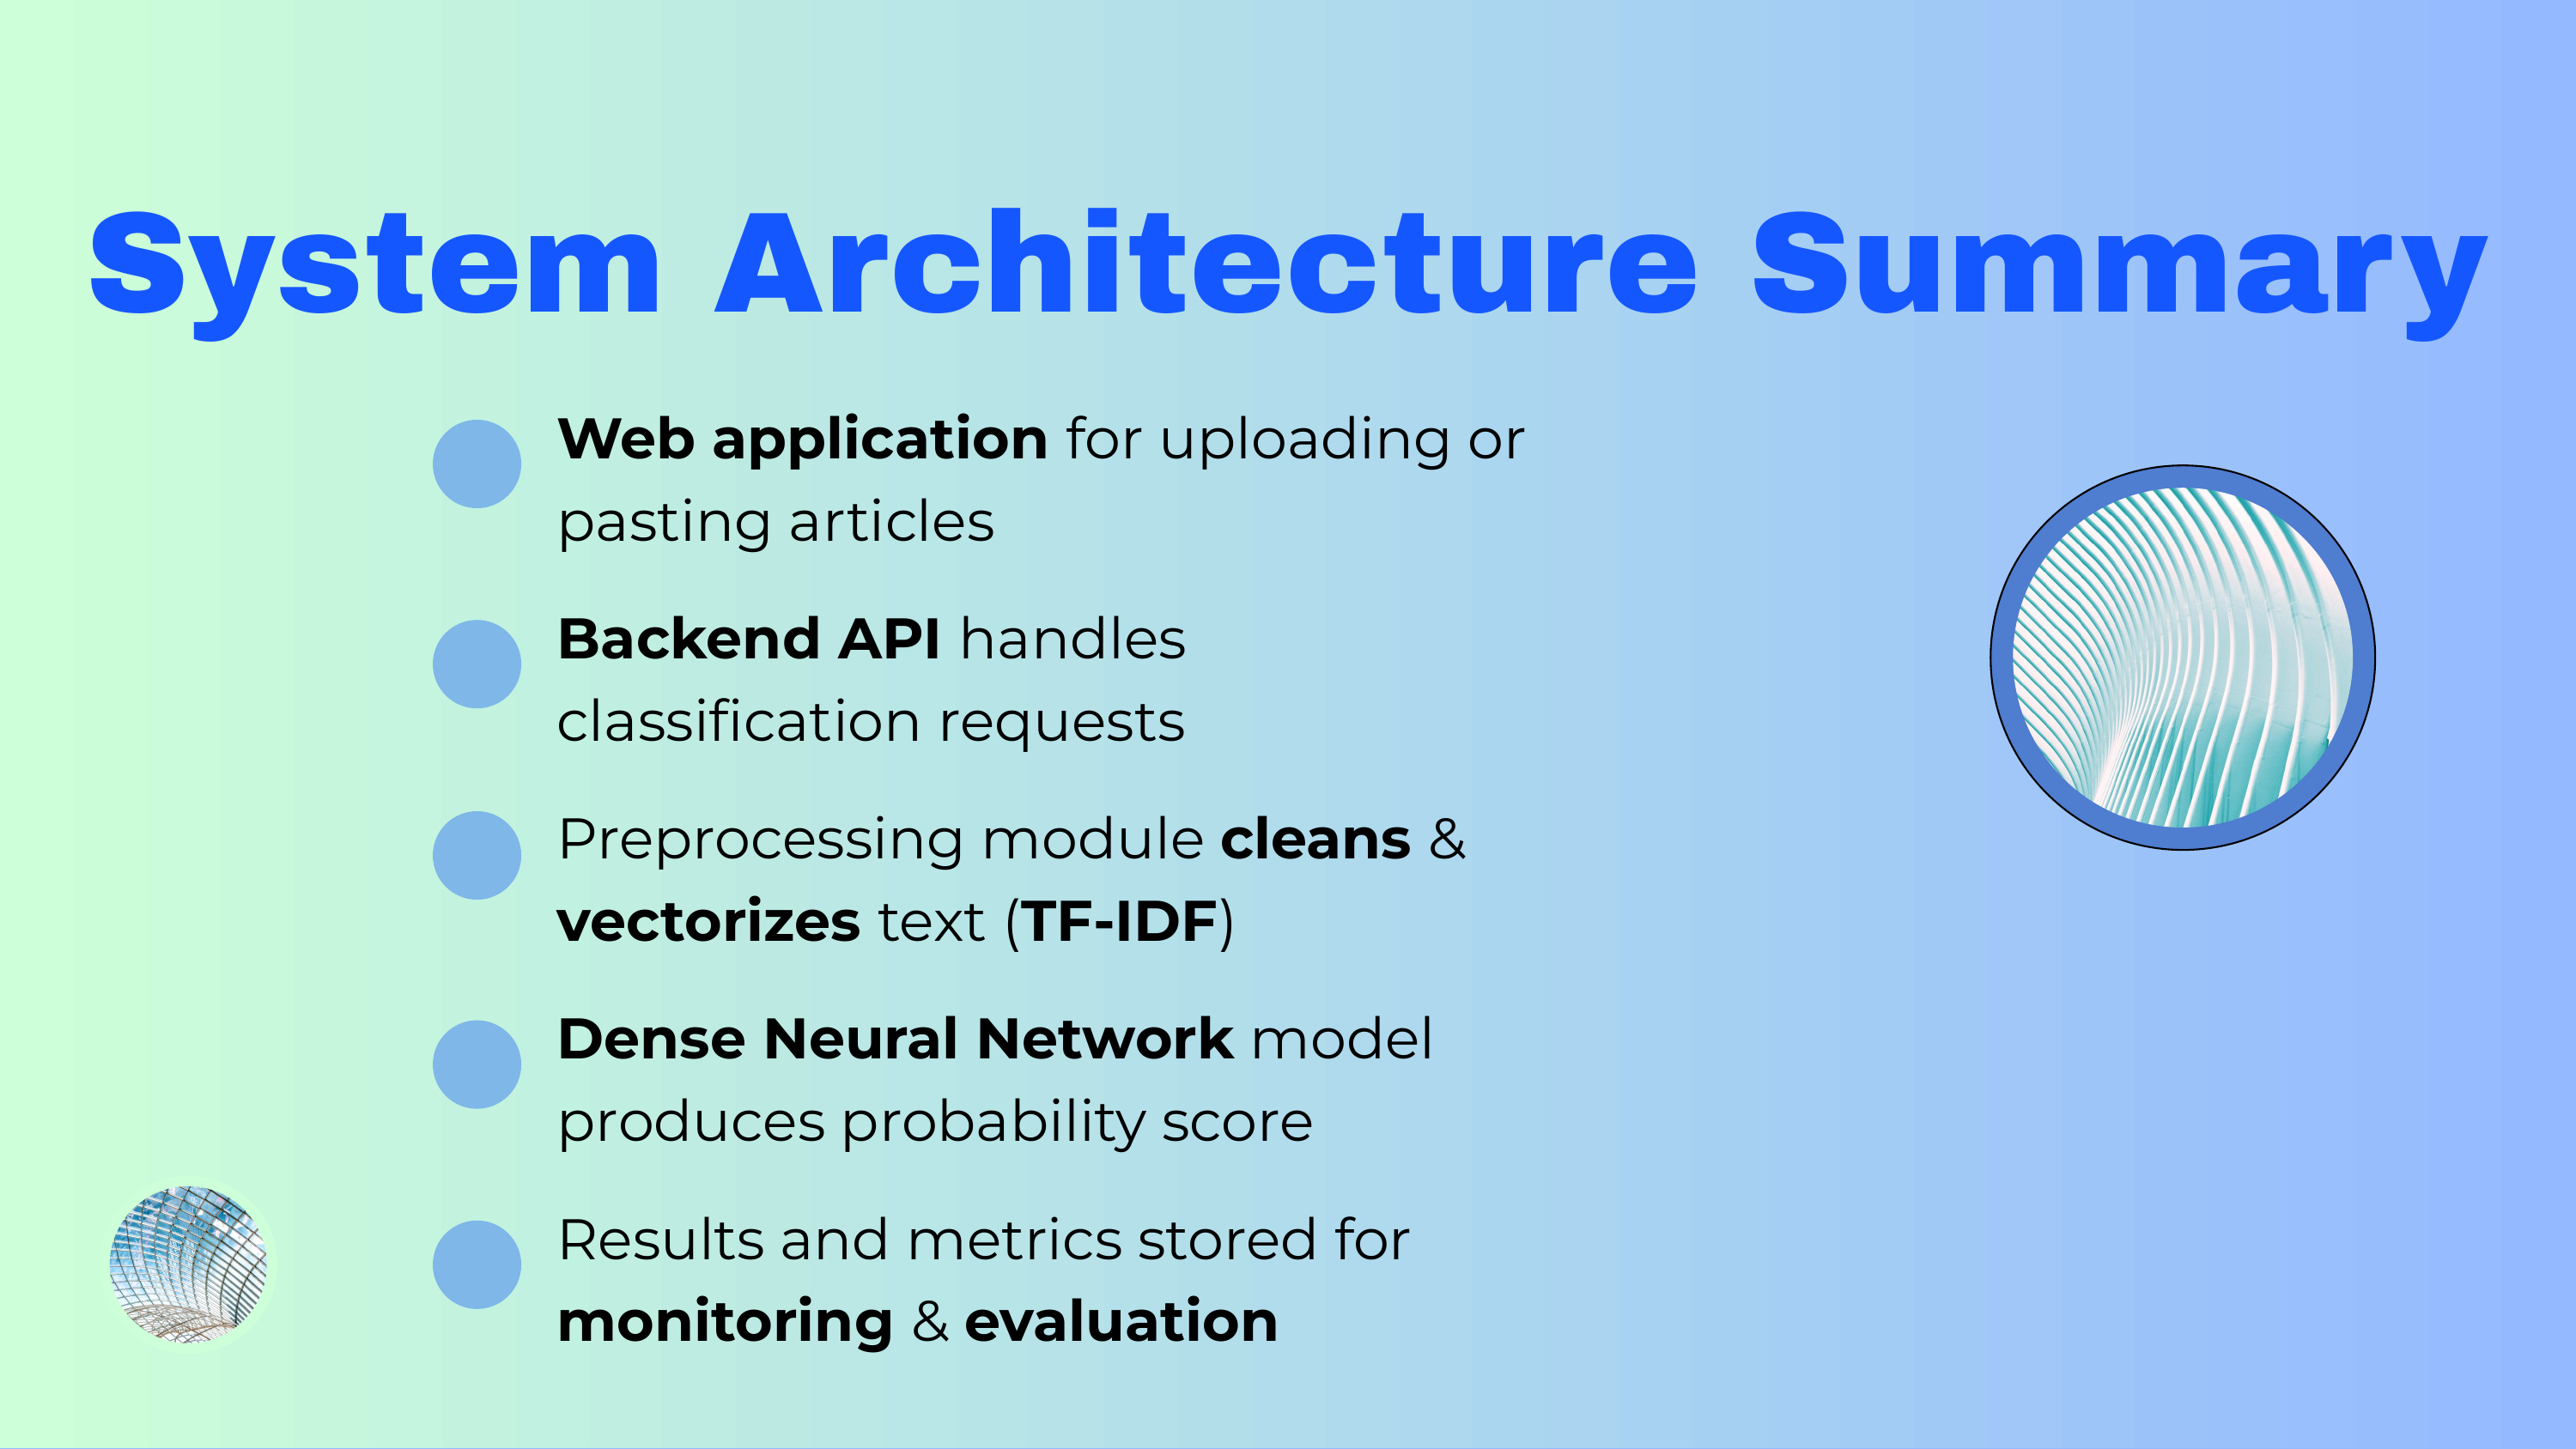

System Architecture Summary
Web application for uploading or pasting articles

Backend API handles classification requests

Preprocessing module cleans & vectorizes text (TF-IDF)

Dense Neural Network model produces probability score

Results and metrics stored for monitoring & evaluation